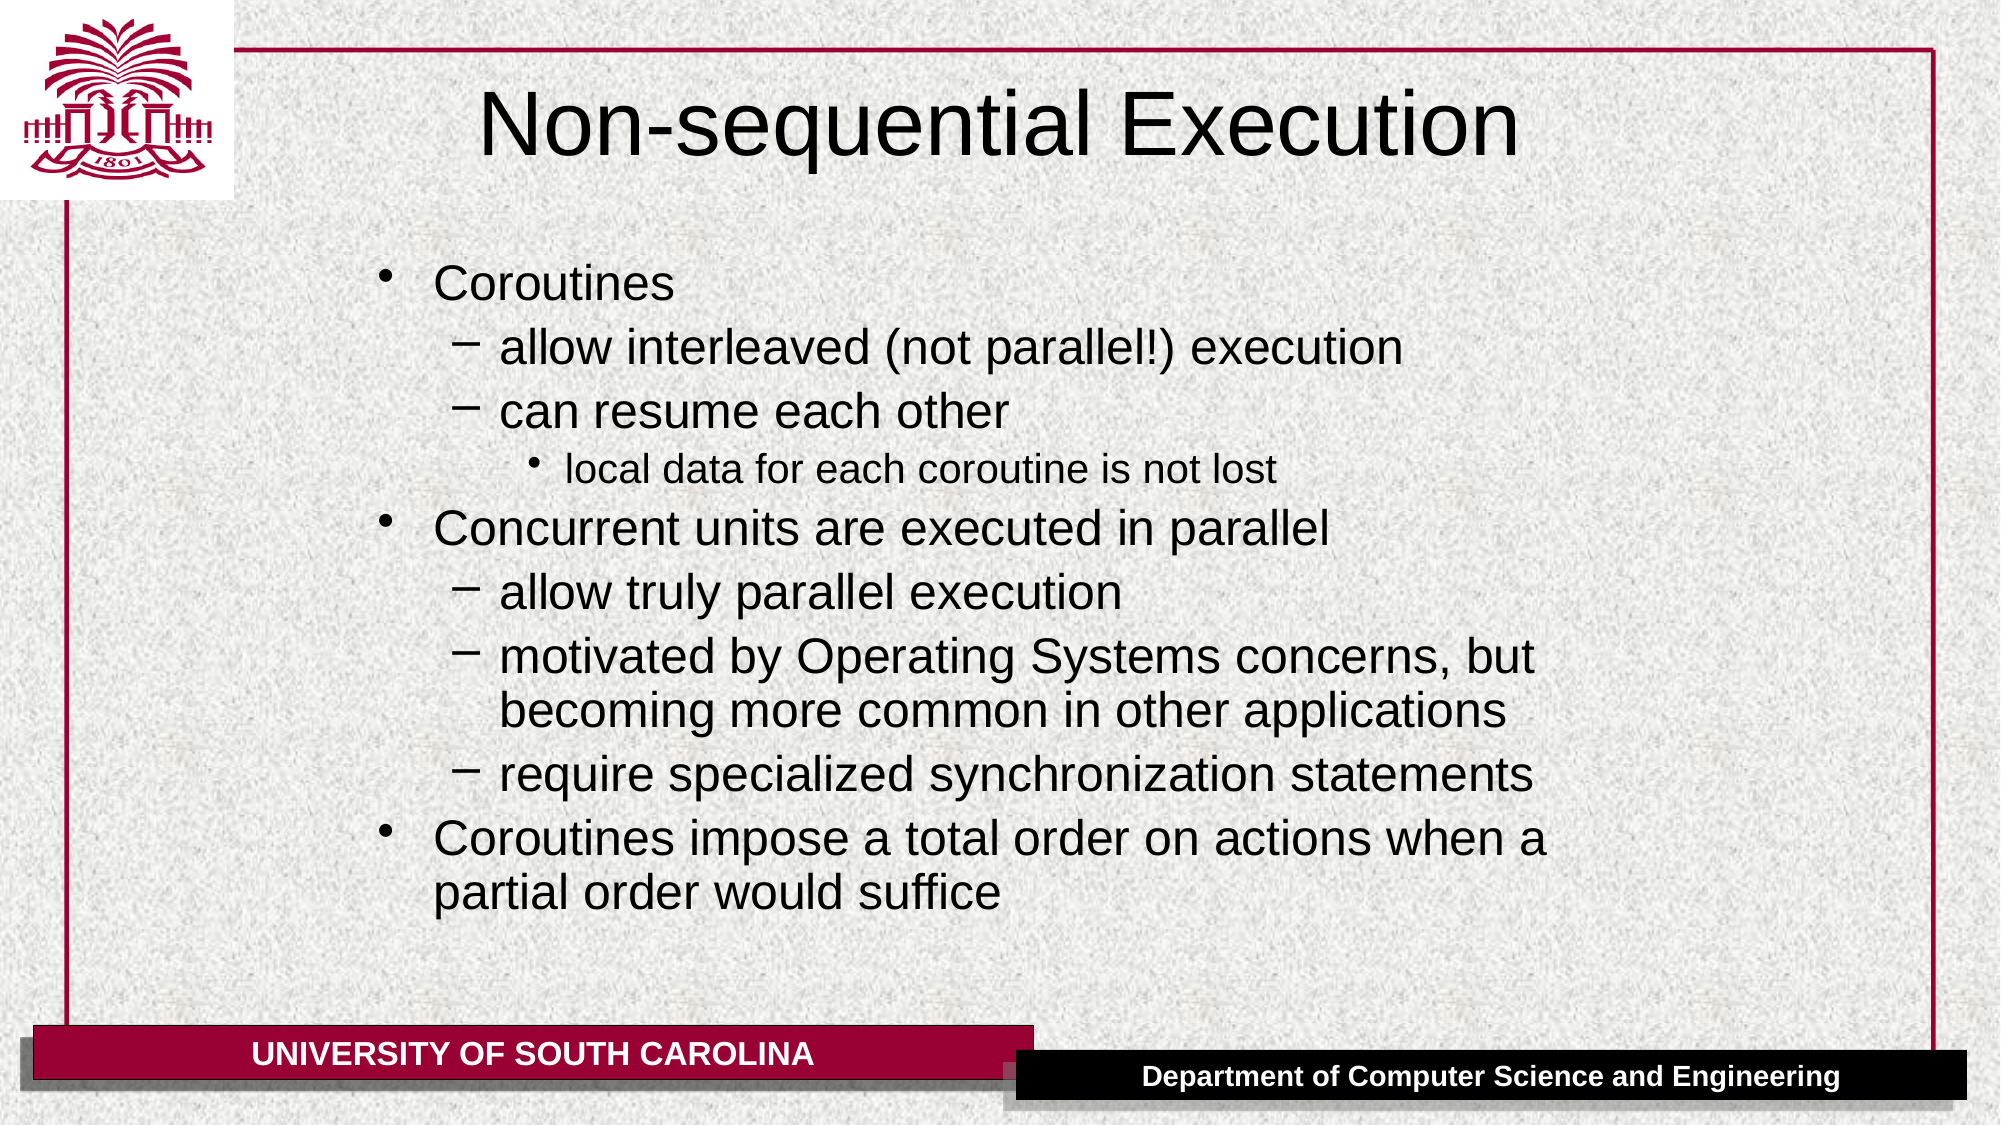

# Non-sequential Execution
Coroutines
allow interleaved (not parallel!) execution
can resume each other
local data for each coroutine is not lost
Concurrent units are executed in parallel
allow truly parallel execution
motivated by Operating Systems concerns, but becoming more common in other applications
require specialized synchronization statements
Coroutines impose a total order on actions when a partial order would suffice